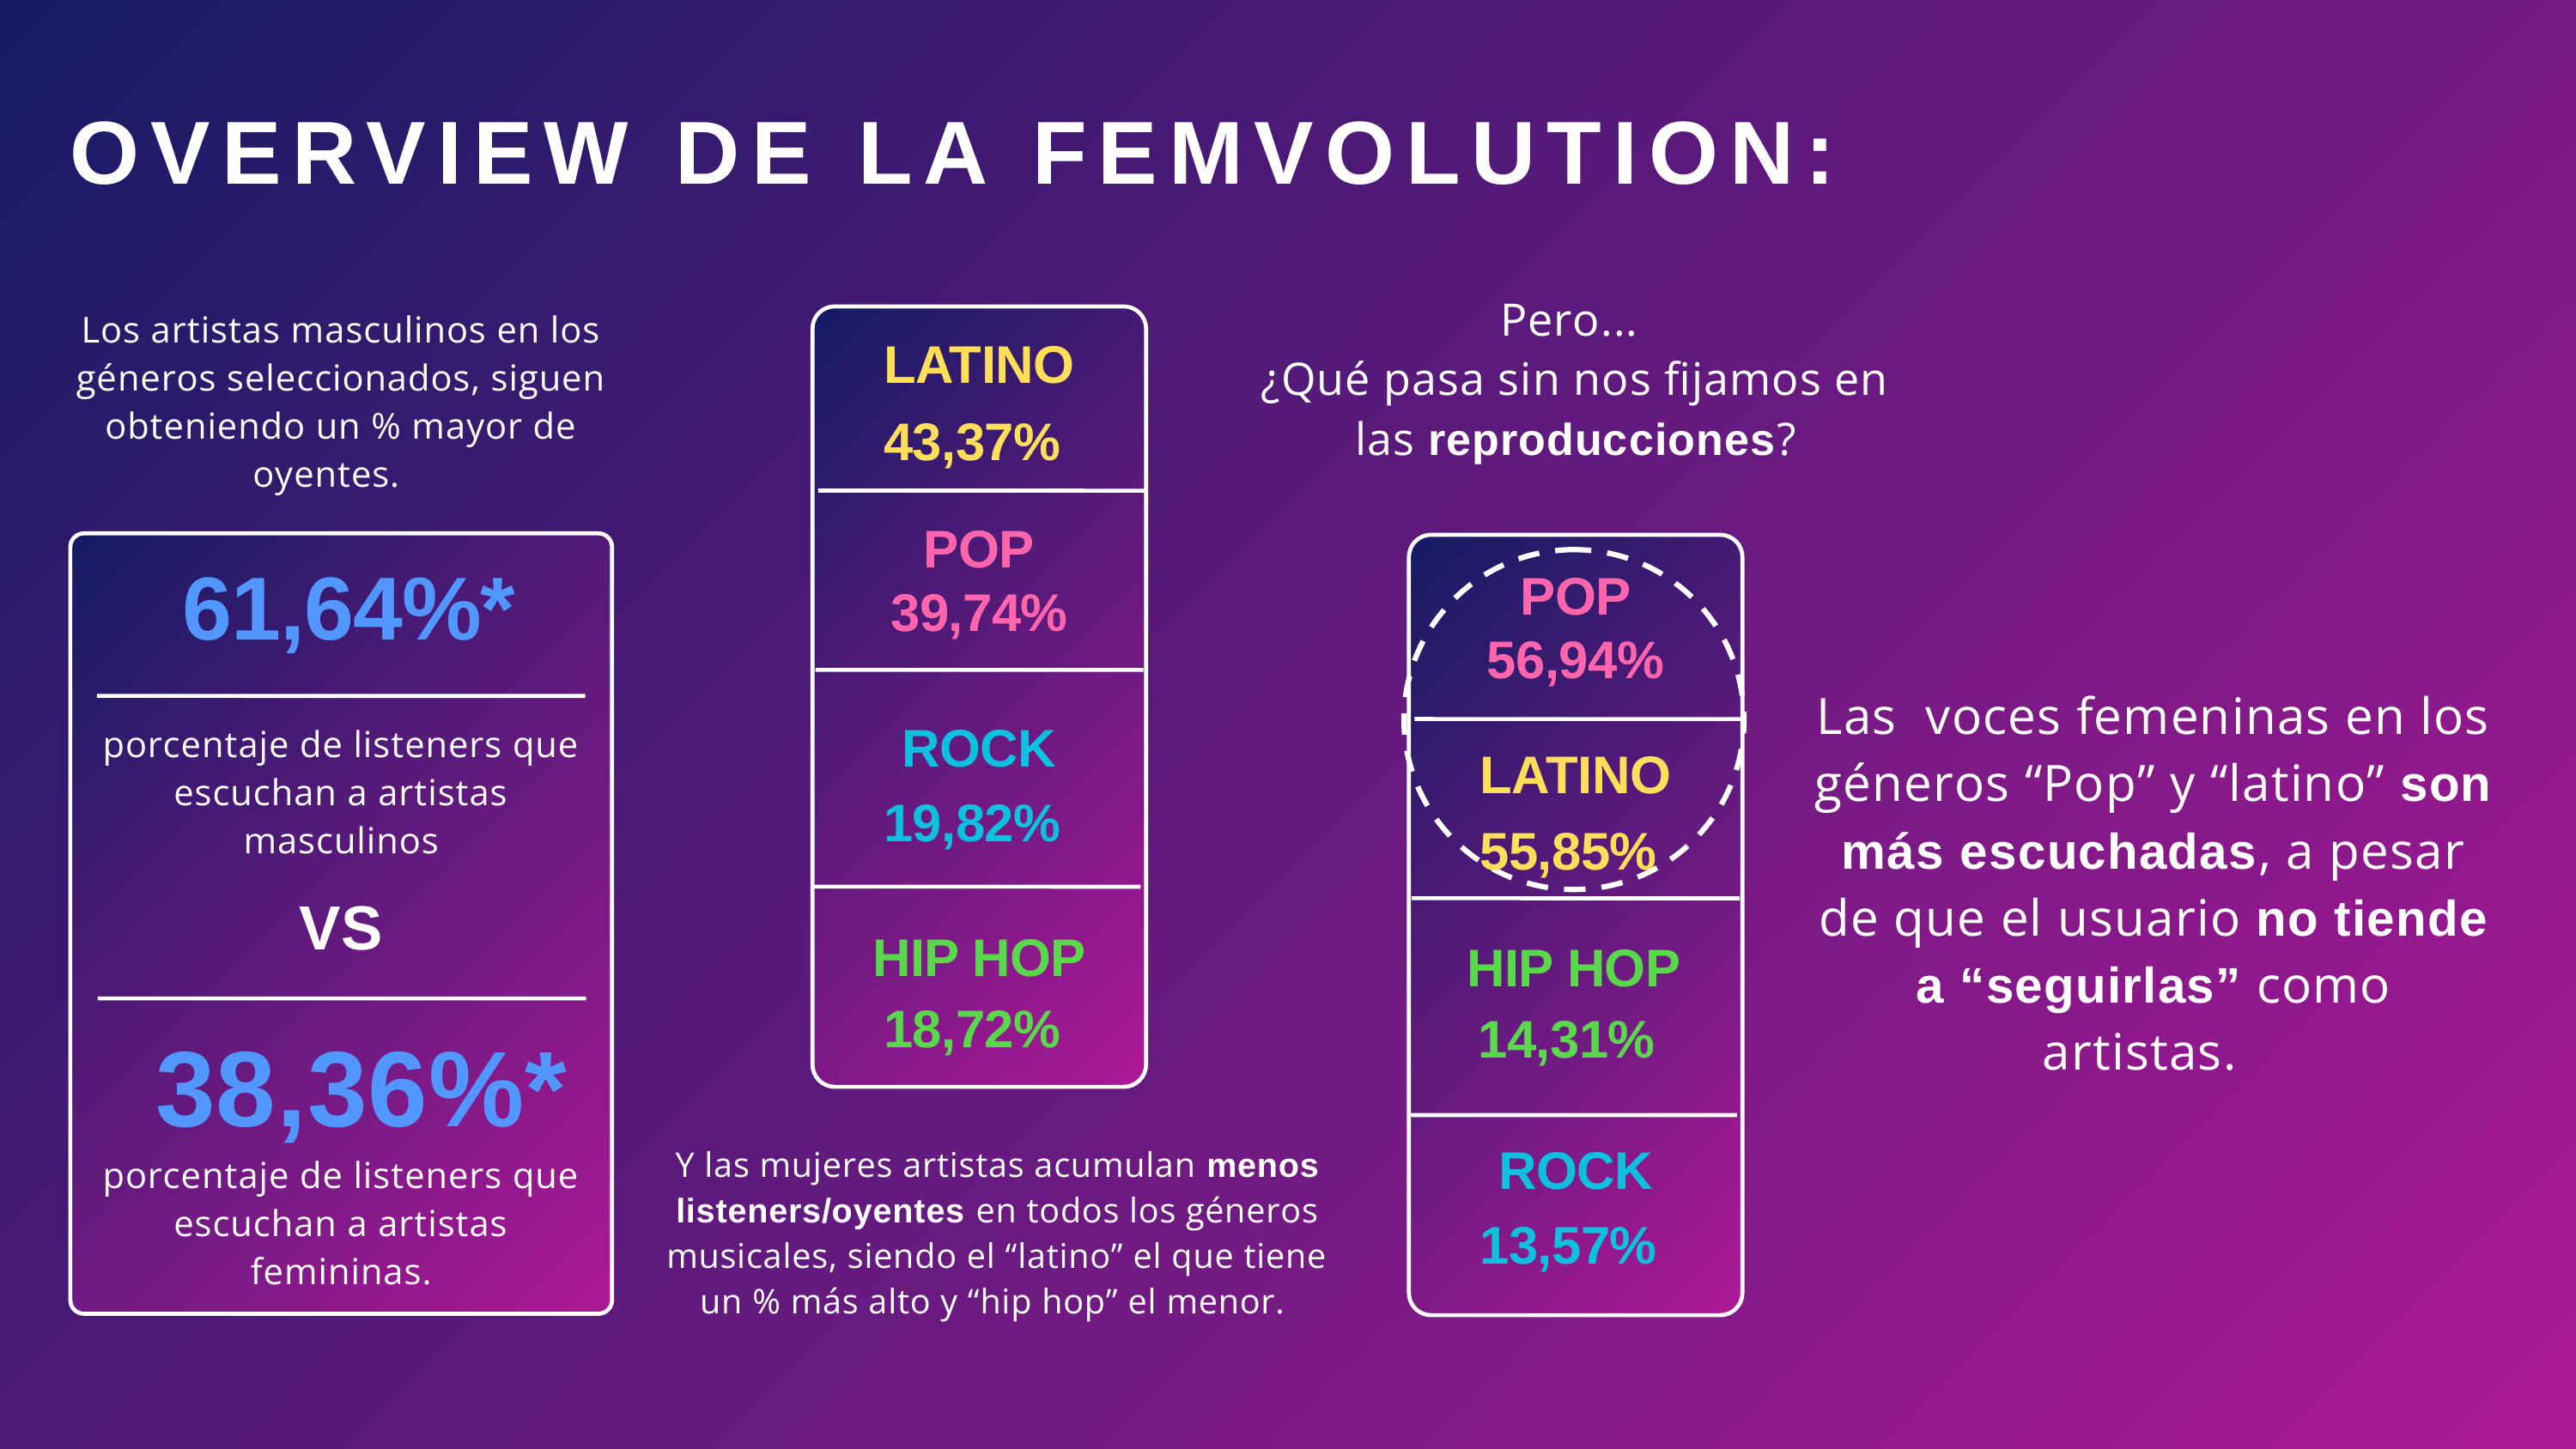

OVERVIEW DE LA FEMVOLUTION:
Pero...
¿Qué pasa sin nos fijamos en las reproducciones?
Los artistas masculinos en los géneros seleccionados, siguen obteniendo un % mayor de oyentes.

LATINO
43,37%

POP

61,64%*

POP
39,74%
56,94%

Las  voces femeninas en los géneros “Pop” y “latino” son más escuchadas, a pesar de que el usuario no tiende a “seguirlas” como artistas.

ROCK
porcentaje de listeners que escuchan a artistas masculinos

LATINO
19,82%
55,85%
VS

HIP HOP
HIP HOP
18,72%
14,31%

38,36%*

ROCK
Y las mujeres artistas acumulan menos listeners/oyentes en todos los géneros musicales, siendo el “latino” el que tiene un % más alto y “hip hop” el menor.
porcentaje de listeners que escuchan a artistas femininas.
13,57%